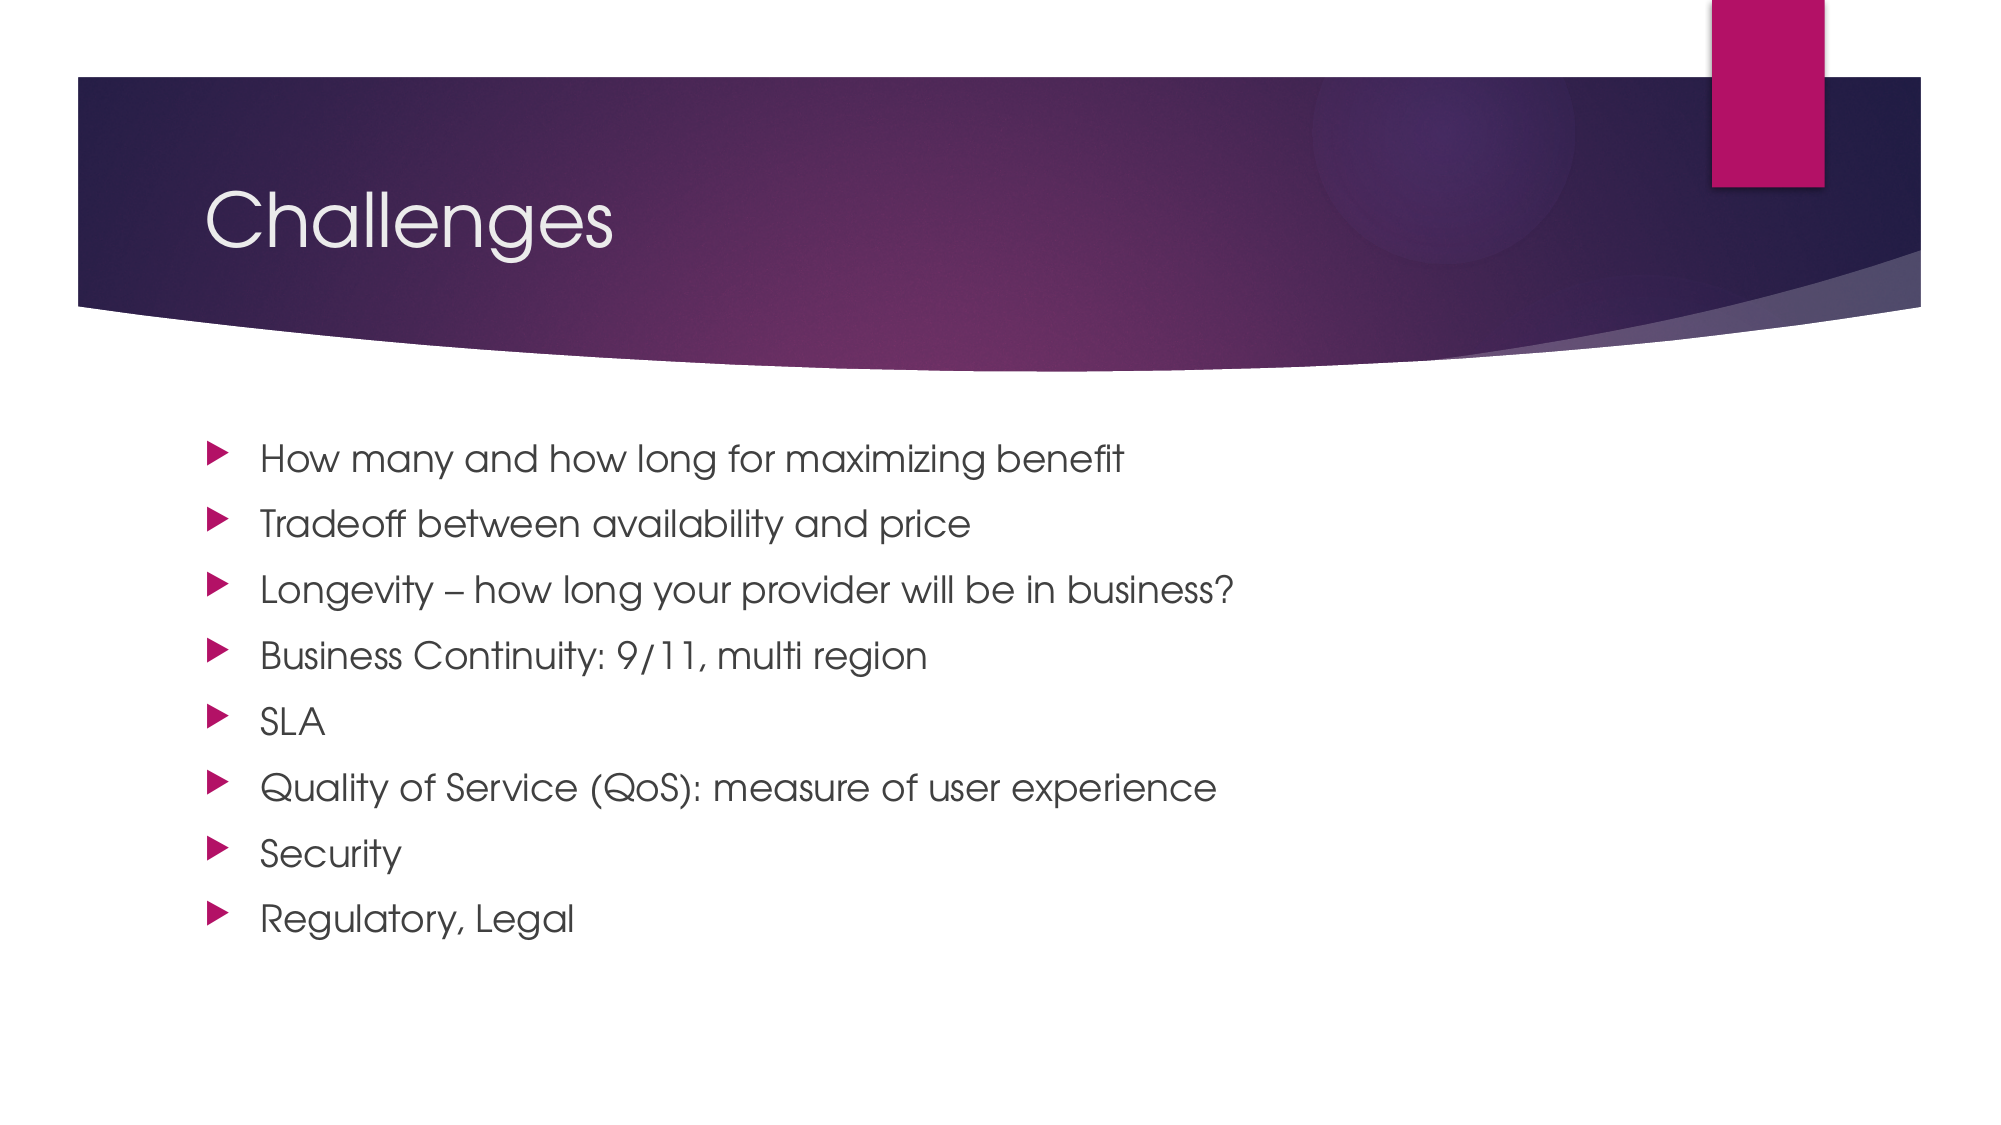

# Challenges
How many and how long for maximizing benefit
Tradeoff between availability and price
Longevity – how long your provider will be in business?
Business Continuity: 9/11, multi region
SLA
Quality of Service (QoS): measure of user experience
Security
Regulatory, Legal